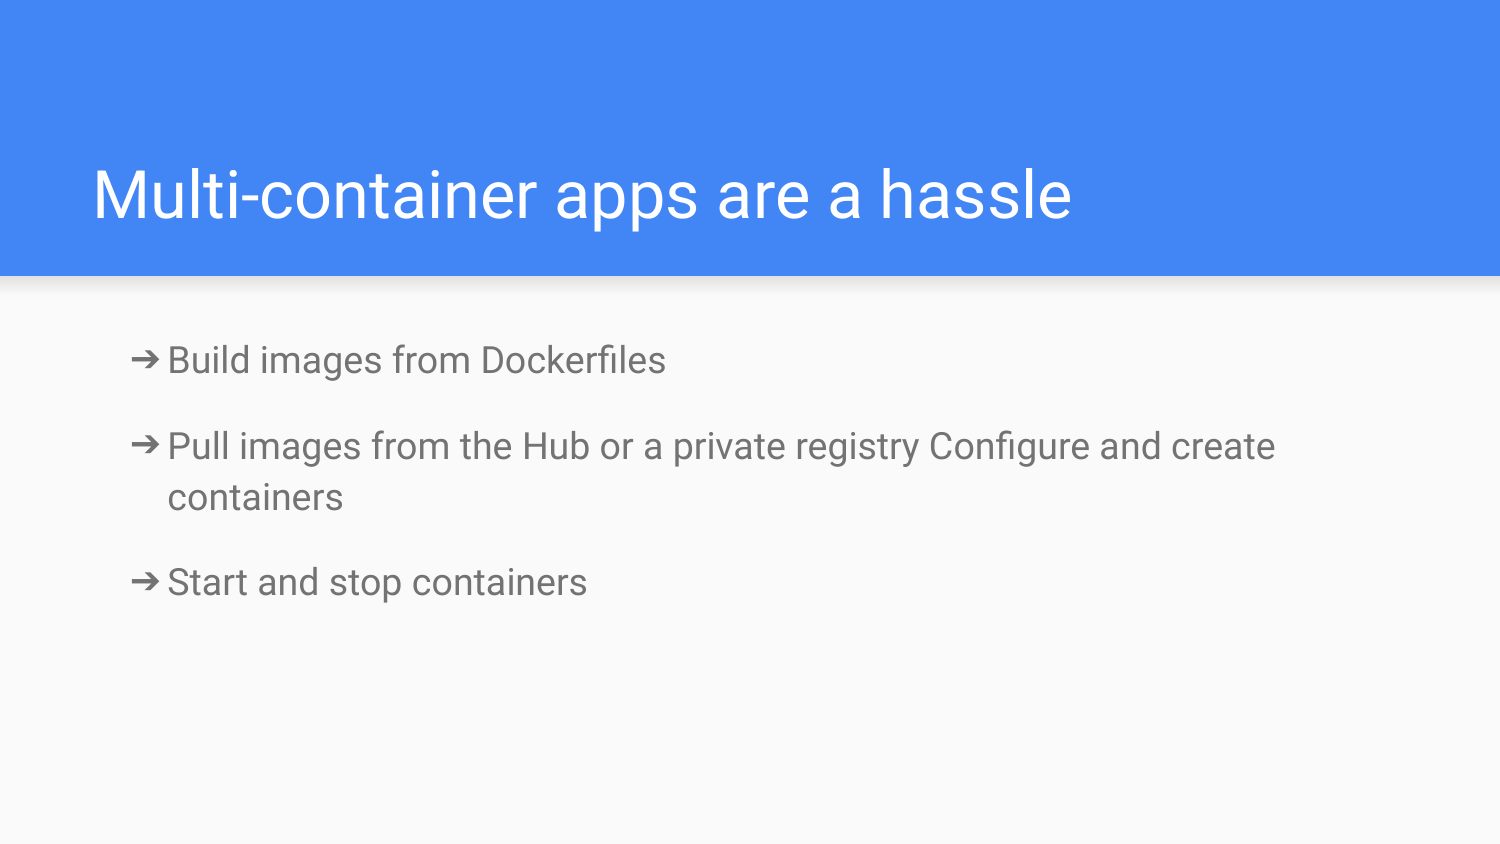

# Multi-container apps are a hassle
Build images from Dockerfiles
Pull images from the Hub or a private registry Configure and create containers
Start and stop containers